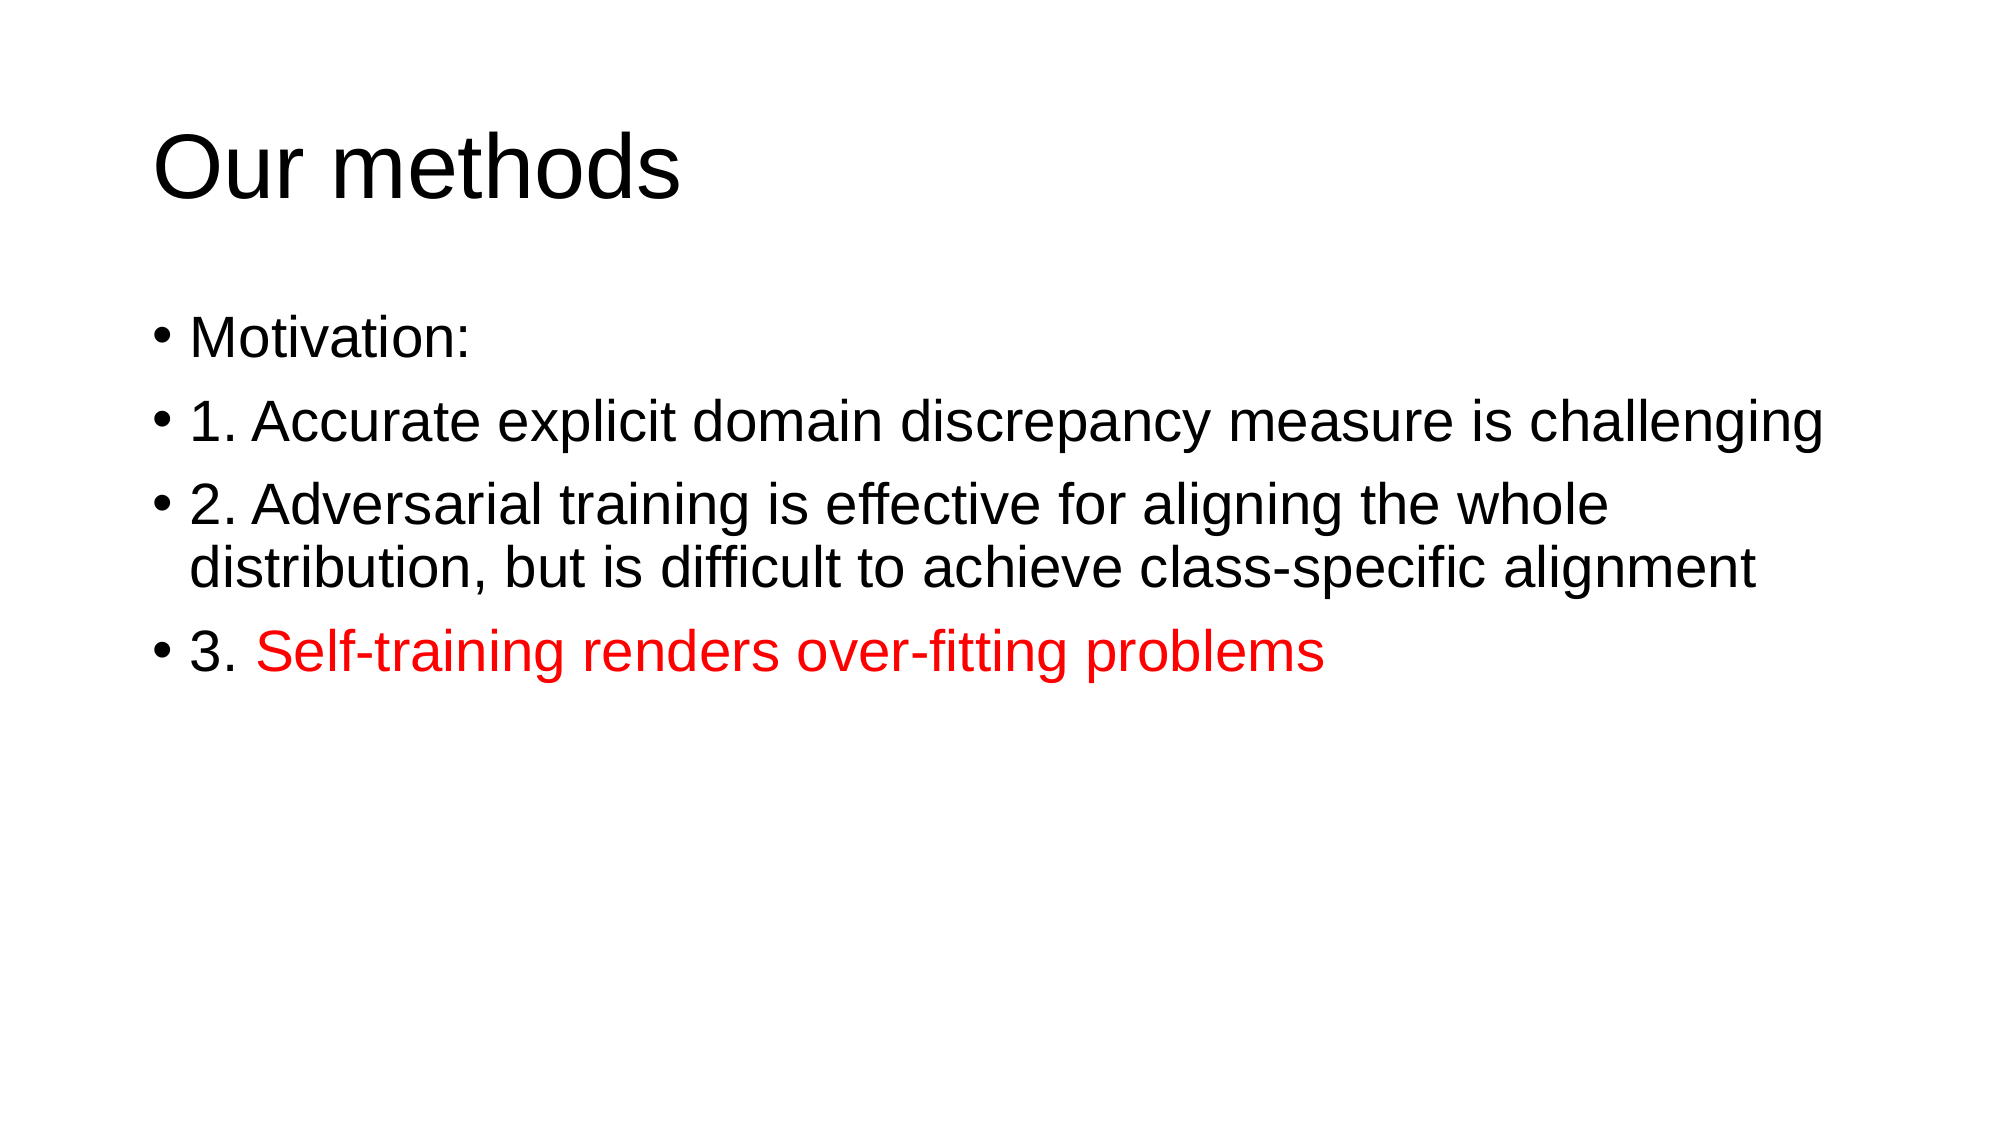

# Our methods
Motivation:
1. Accurate explicit domain discrepancy measure is challenging
2. Adversarial training is effective for aligning the whole distribution, but is difficult to achieve class-specific alignment
3. Self-training renders over-fitting problems